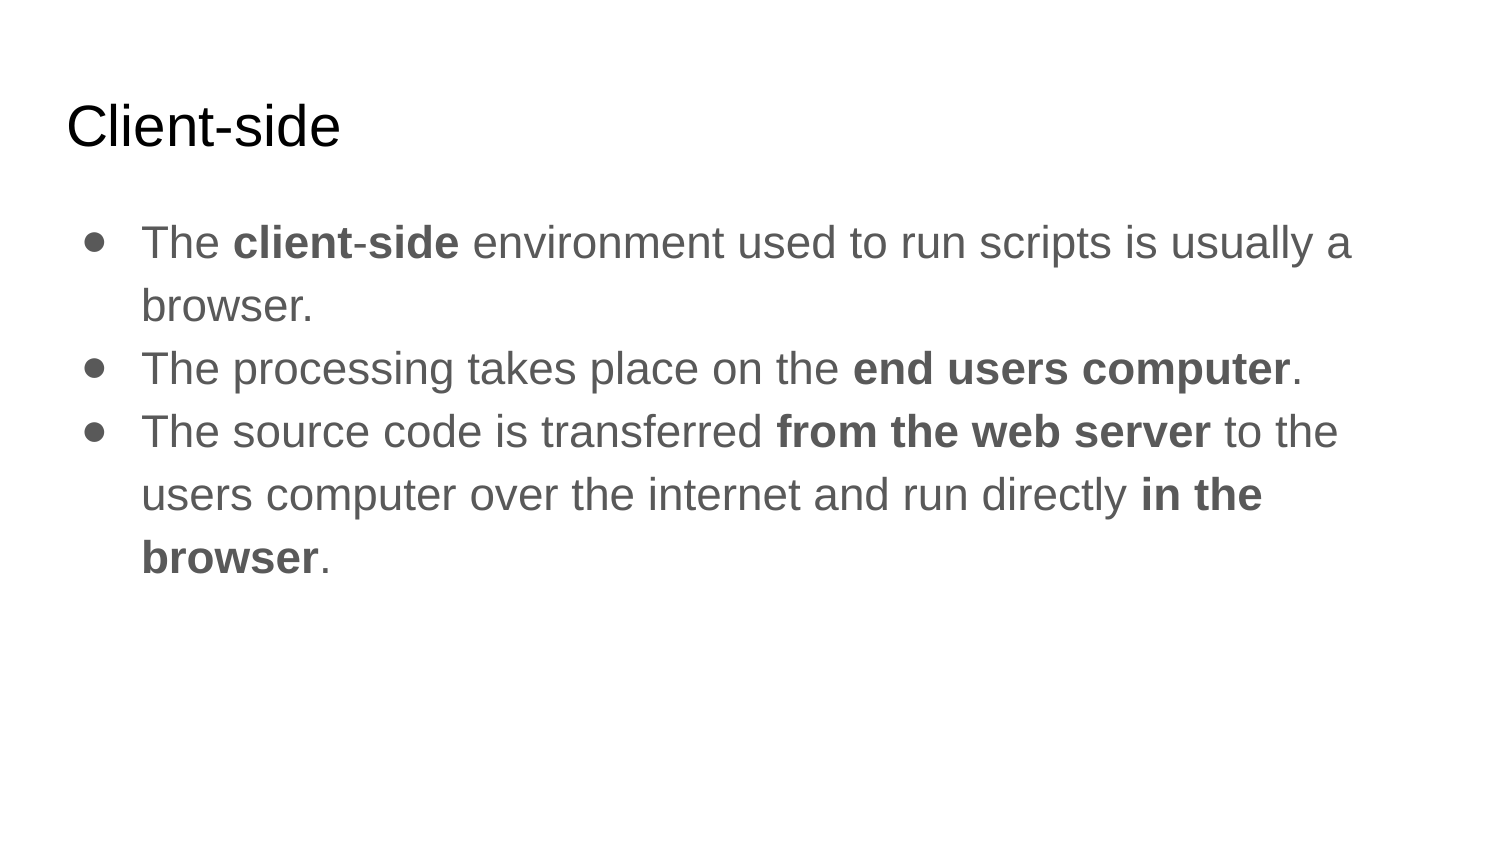

# Client-side
The client-side environment used to run scripts is usually a browser.
The processing takes place on the end users computer.
The source code is transferred from the web server to the users computer over the internet and run directly in the browser.